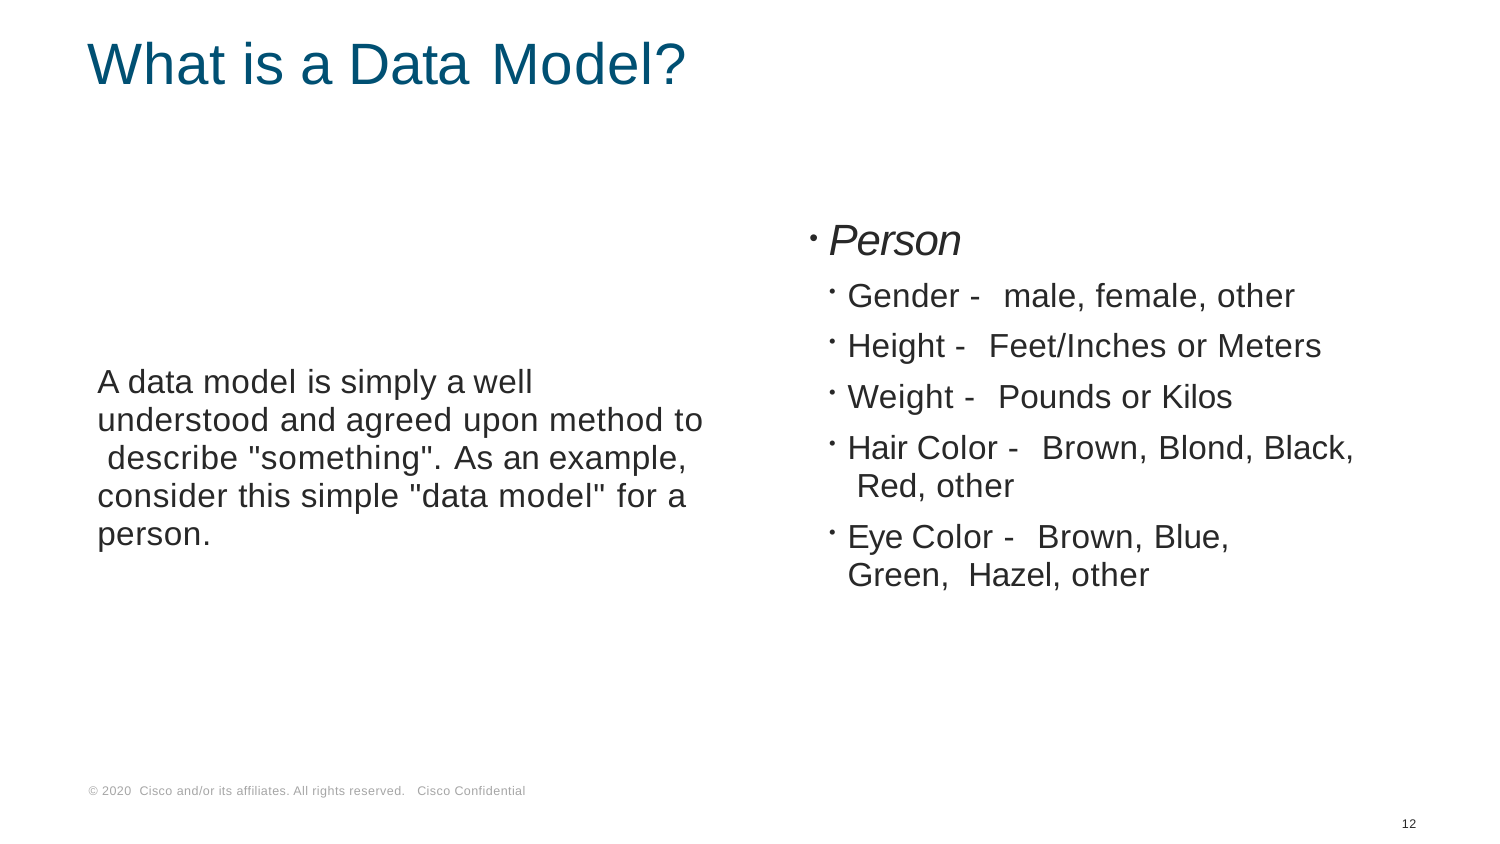

# What is a Data Model?
Person
Gender - male, female, other
Height - Feet/Inches or Meters
Weight - Pounds or Kilos
Hair Color - Brown, Blond, Black,  Red, other
Eye Color - Brown, Blue, Green,  Hazel, other
A data model is simply a well  understood and agreed upon method to  describe "something". As an example,  consider this simple "data model" for a  person.
12